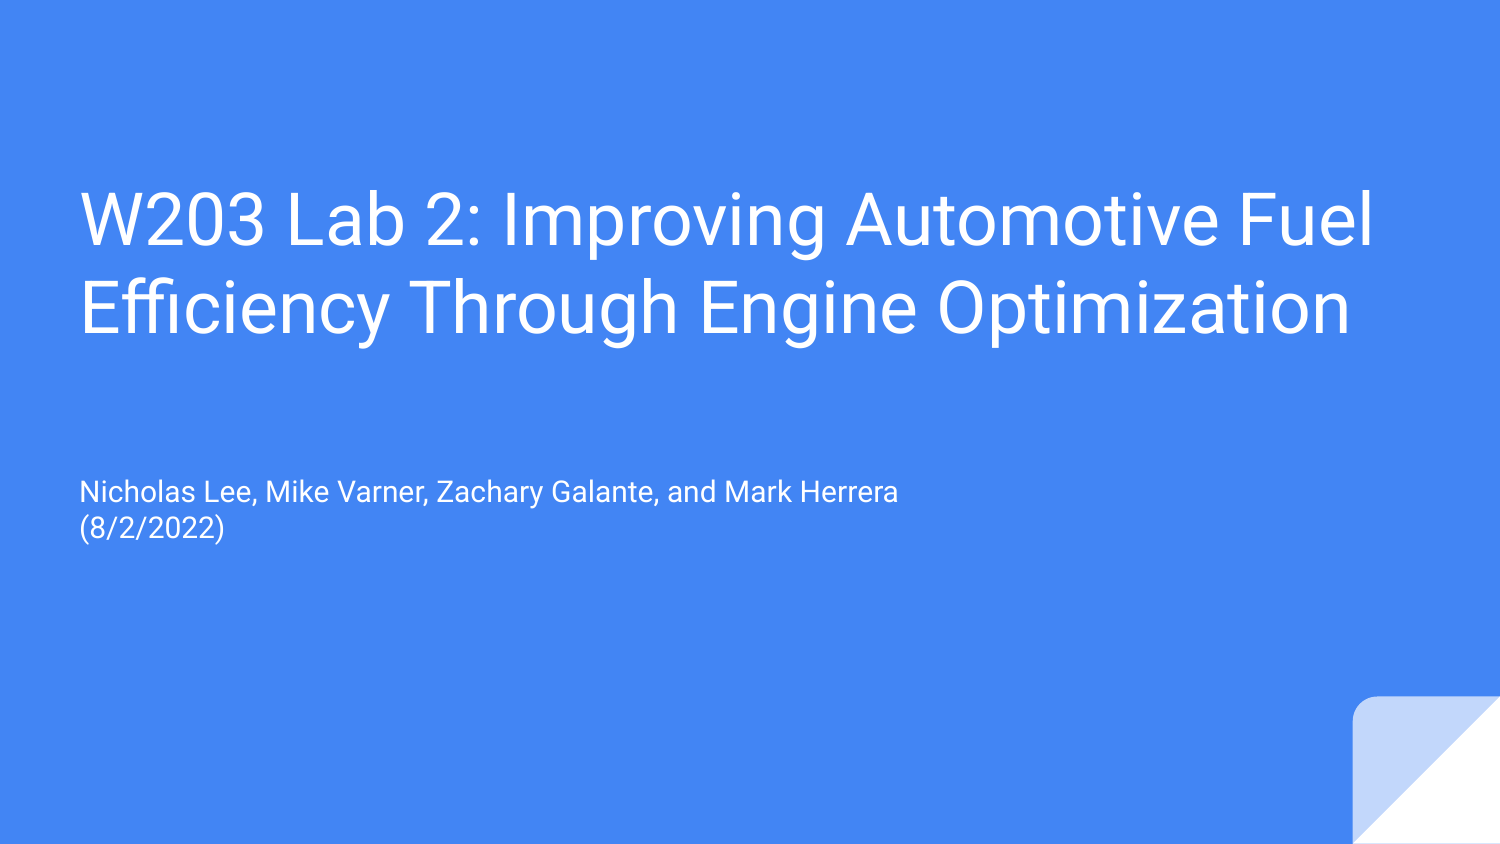

# W203 Lab 2: Improving Automotive Fuel Efficiency Through Engine Optimization
Nicholas Lee, Mike Varner, Zachary Galante, and Mark Herrera
(8/2/2022)